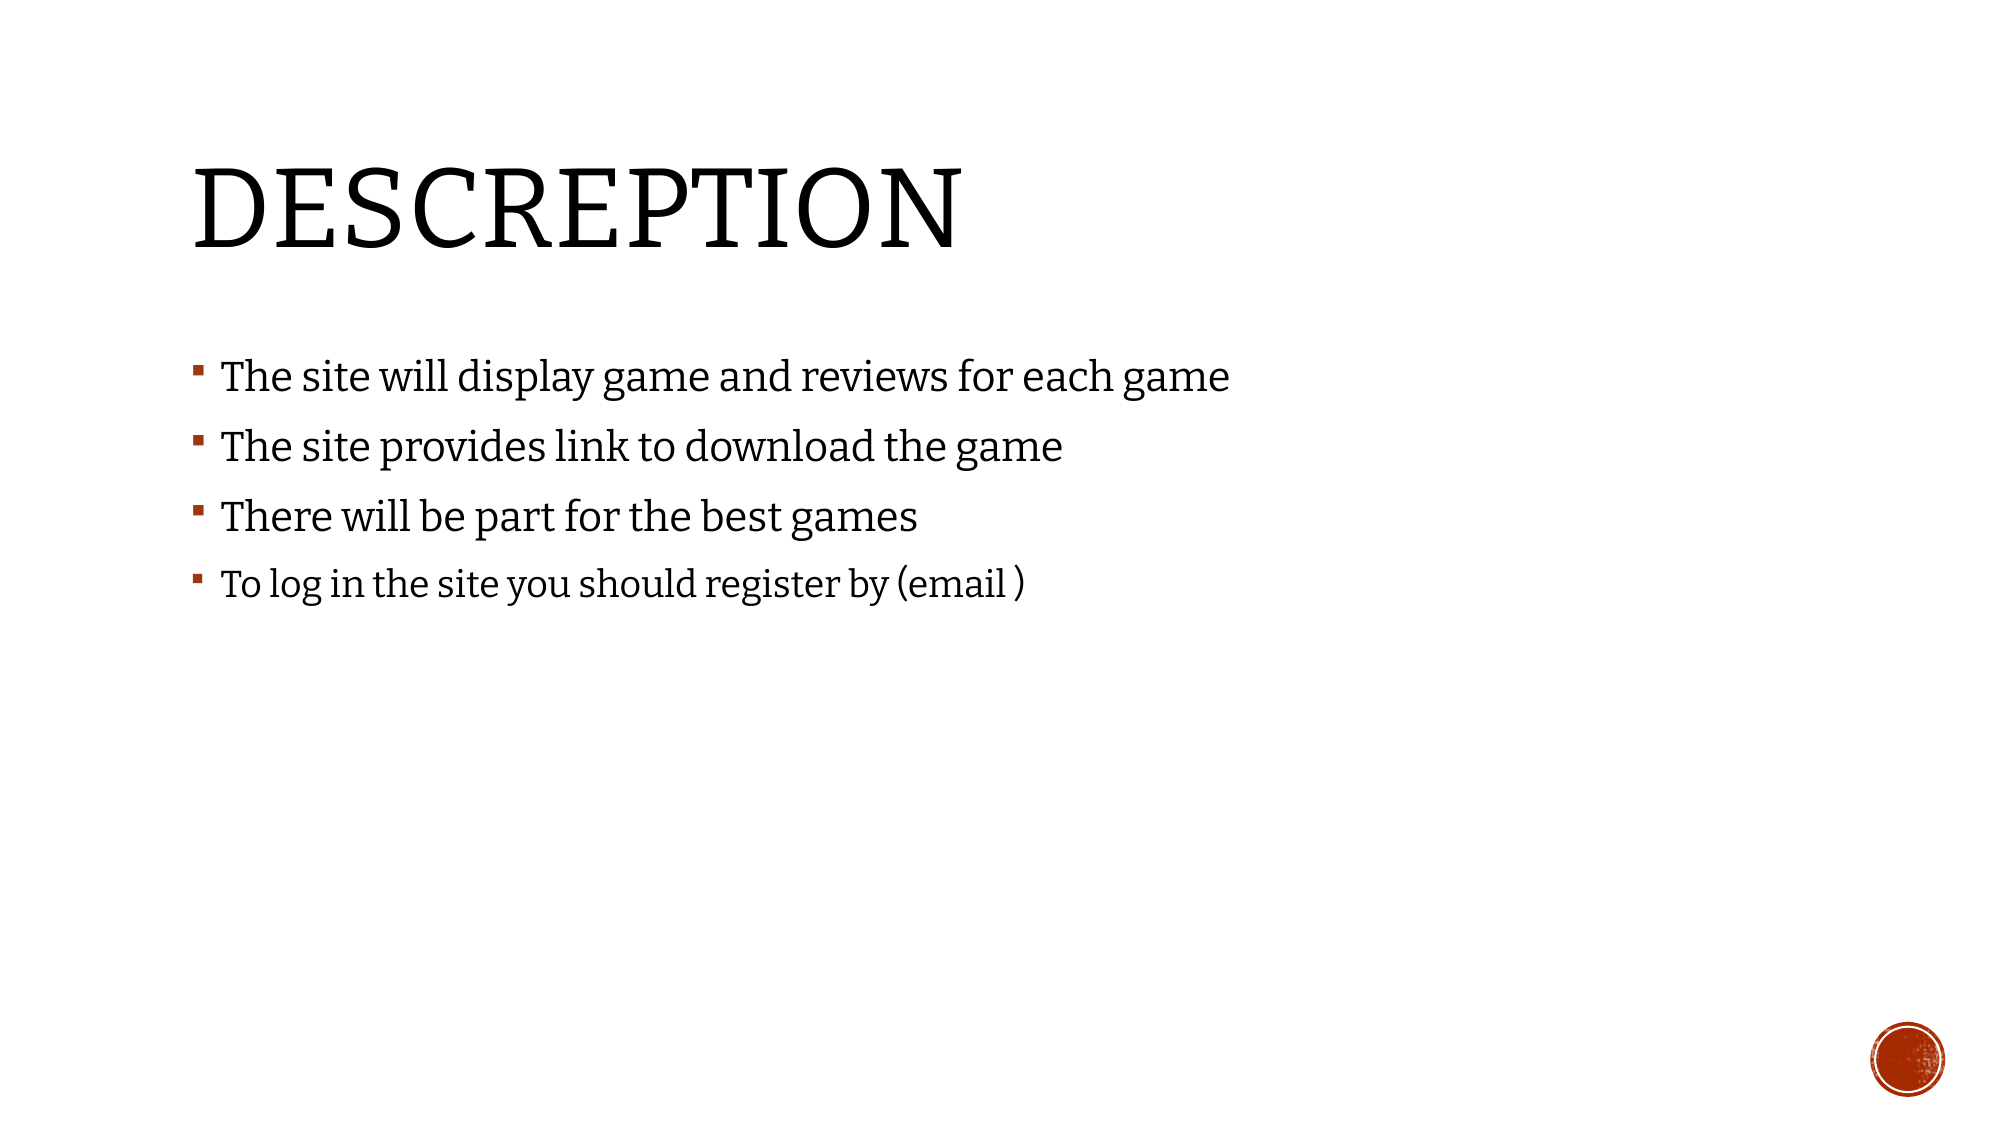

# Descreption
The site will display game and reviews for each game
The site provides link to download the game
There will be part for the best games
To log in the site you should register by (email )